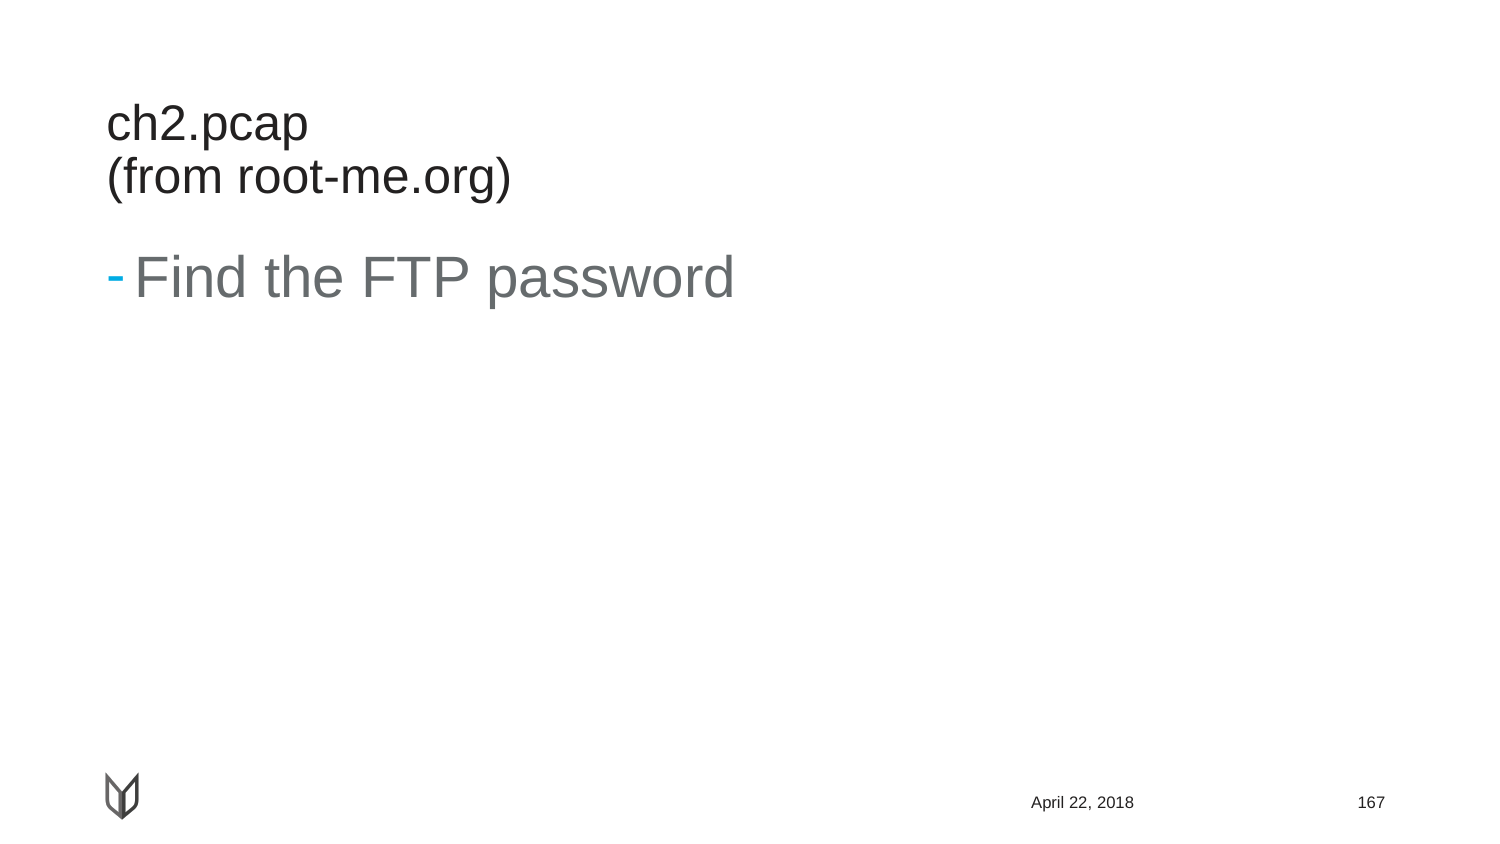

# ch2.pcap (from root-me.org)
Find the FTP password

April 22, 2018
167